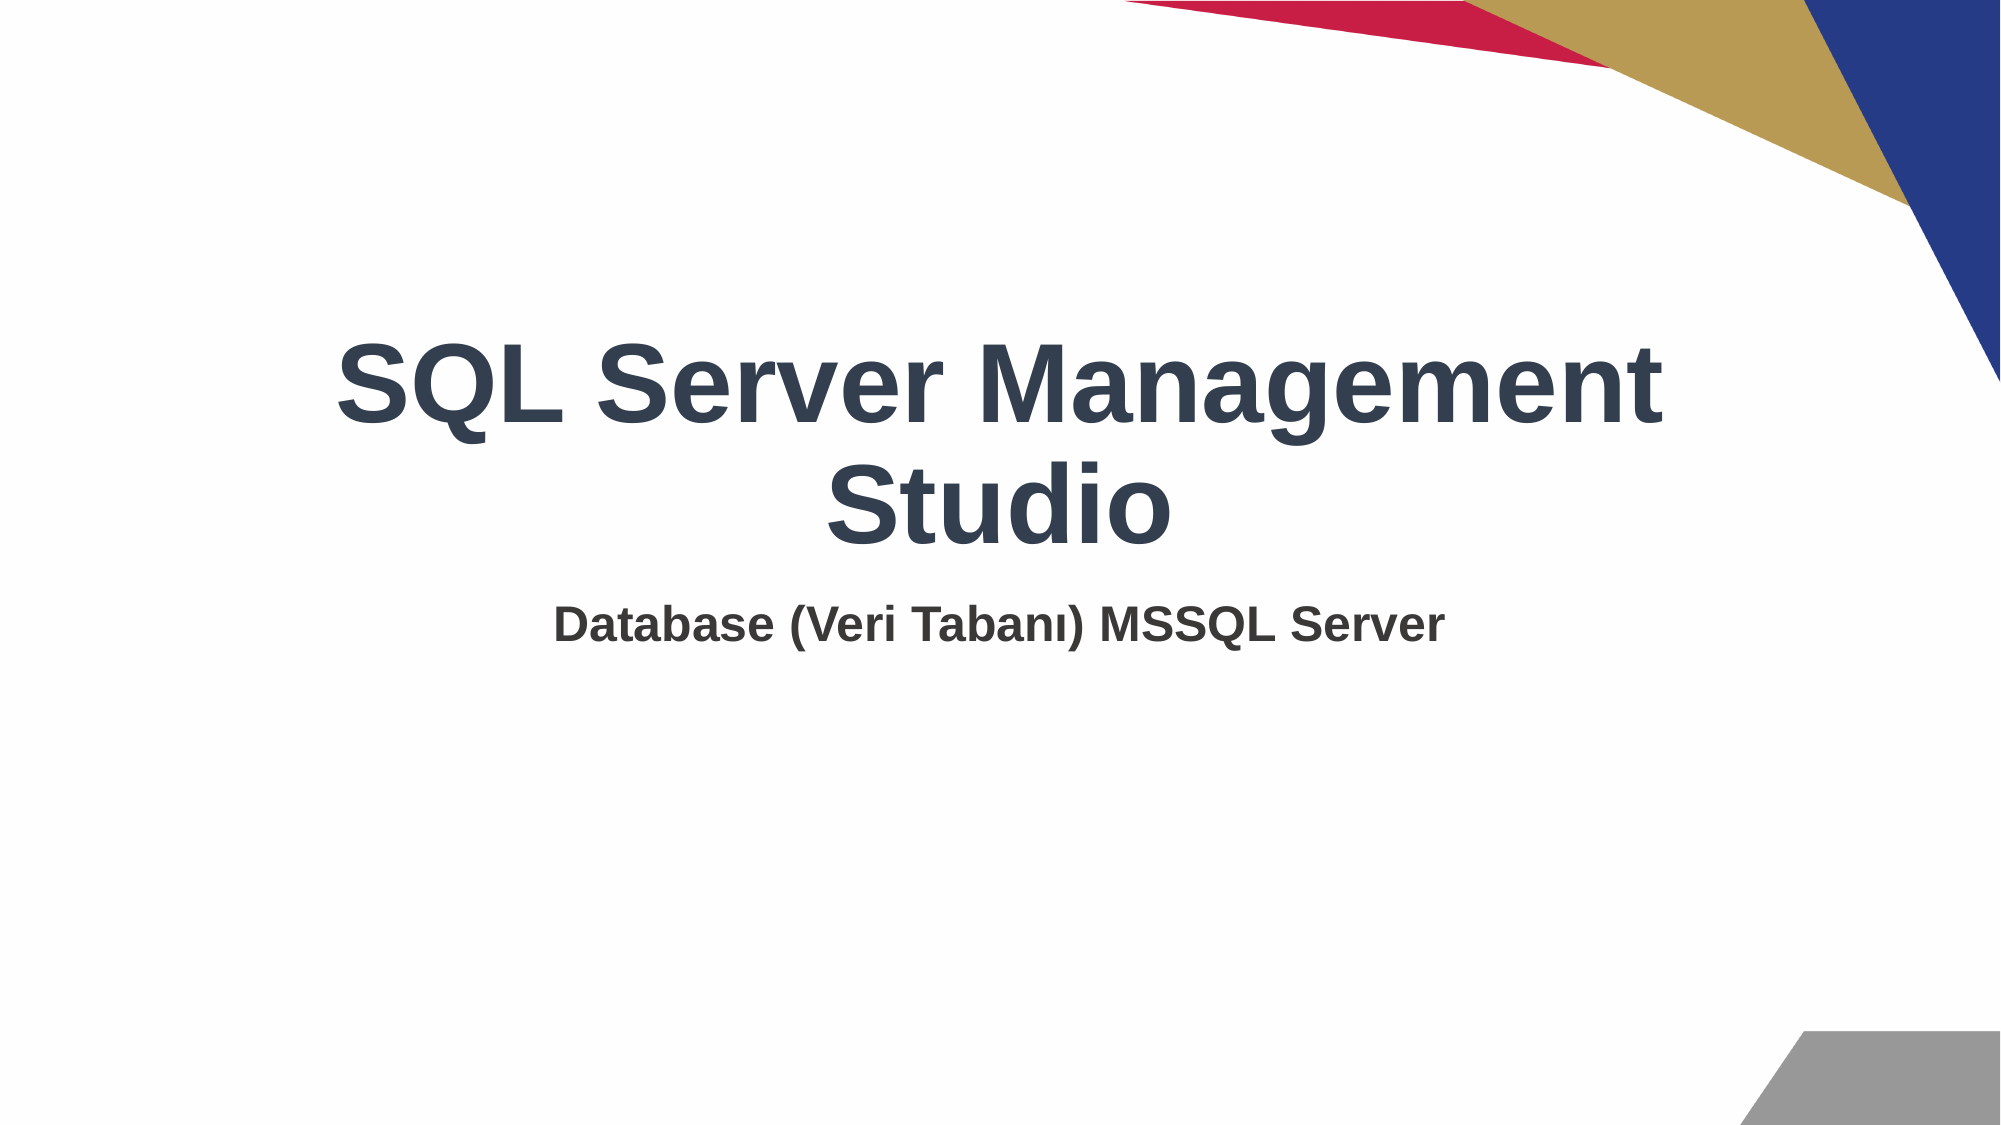

# SQL Server Management Studio
Database (Veri Tabanı) MSSQL Server